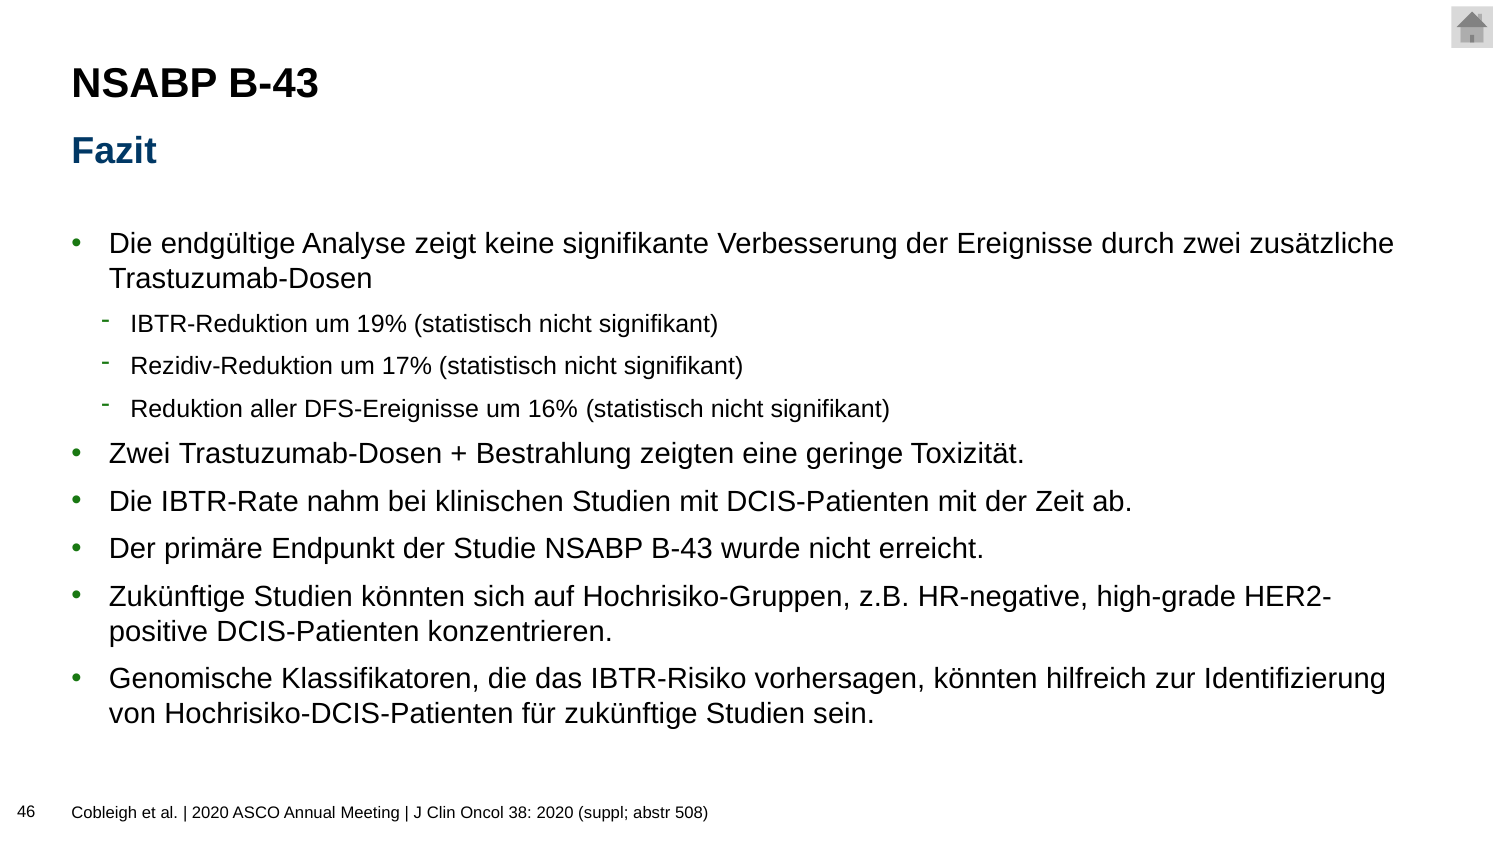

# NSABP B-43
Fazit
Die endgültige Analyse zeigt keine signifikante Verbesserung der Ereignisse durch zwei zusätzliche Trastuzumab-Dosen
IBTR-Reduktion um 19% (statistisch nicht signifikant)
Rezidiv-Reduktion um 17% (statistisch nicht signifikant)
Reduktion aller DFS-Ereignisse um 16% (statistisch nicht signifikant)
Zwei Trastuzumab-Dosen + Bestrahlung zeigten eine geringe Toxizität.
Die IBTR-Rate nahm bei klinischen Studien mit DCIS-Patienten mit der Zeit ab.
Der primäre Endpunkt der Studie NSABP B-43 wurde nicht erreicht.
Zukünftige Studien könnten sich auf Hochrisiko-Gruppen, z.B. HR-negative, high-grade HER2-positive DCIS-Patienten konzentrieren.
Genomische Klassifikatoren, die das IBTR-Risiko vorhersagen, könnten hilfreich zur Identifizierung von Hochrisiko-DCIS-Patienten für zukünftige Studien sein.

[unsupported chart]

46
Cobleigh et al. | 2020 ASCO Annual Meeting | J Clin Oncol 38: 2020 (suppl; abstr 508)